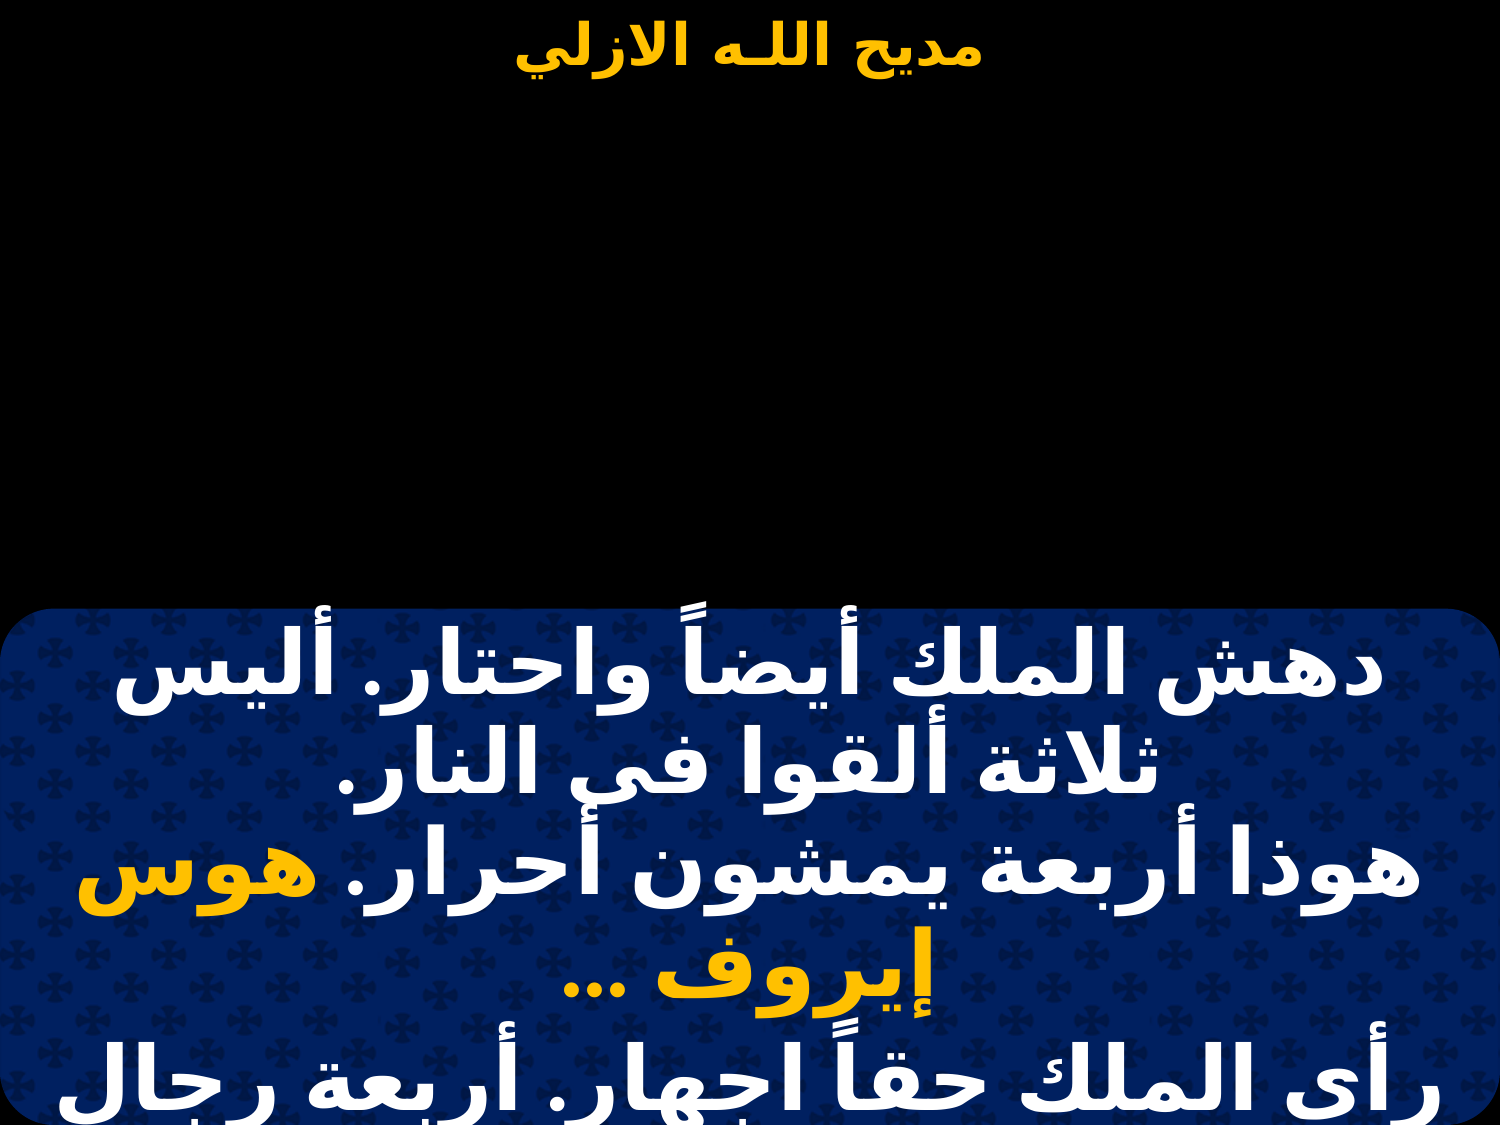

#
| دهش الملك أيضاً واحتار. أليس ثلاثة ألقوا فى النار. هوذا أربعة يمشون أحرار. هوس إيروف ... |
| --- |
| رأى الملك حقاً اجهار. أربعة رجال يمشون فى النار. ويسبحون ببهجة ووقار. هوس إيروف... |